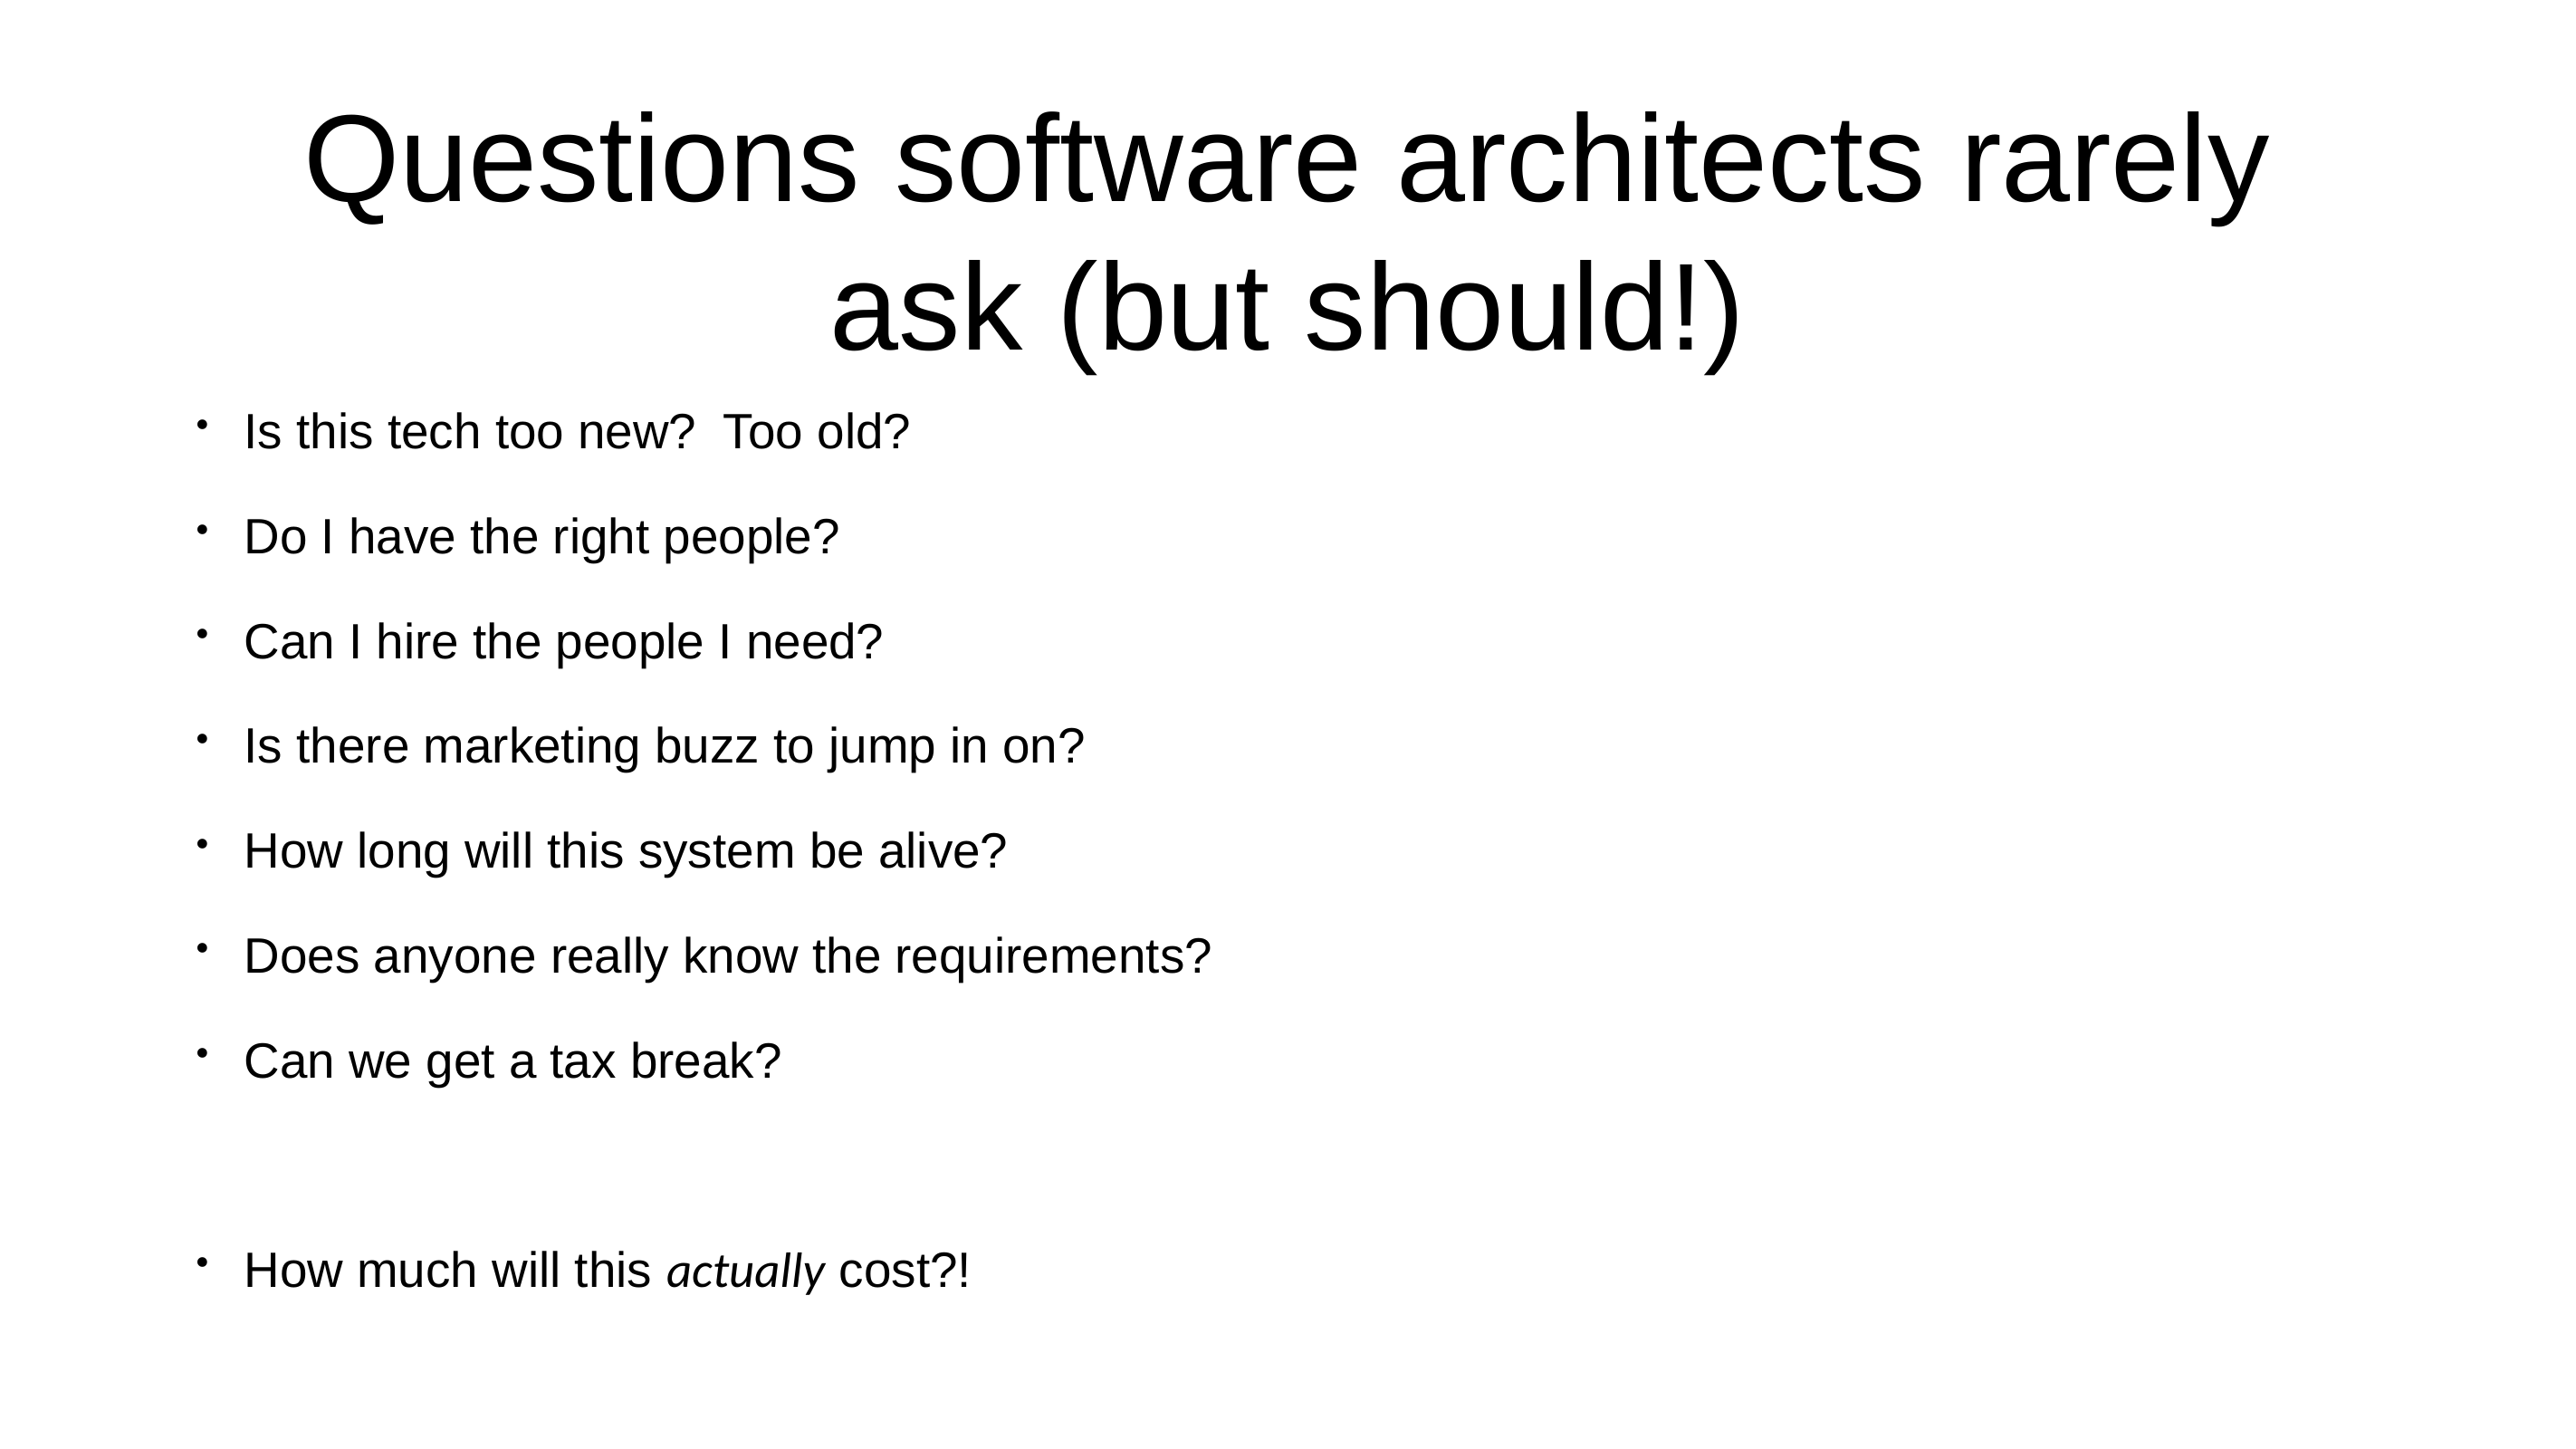

# Questions software architects rarely ask (but should!)
Is this tech too new?  Too old?
Do I have the right people?
Can I hire the people I need?
Is there marketing buzz to jump in on?
How long will this system be alive?
Does anyone really know the requirements?
Can we get a tax break?

How much will this actually cost?!